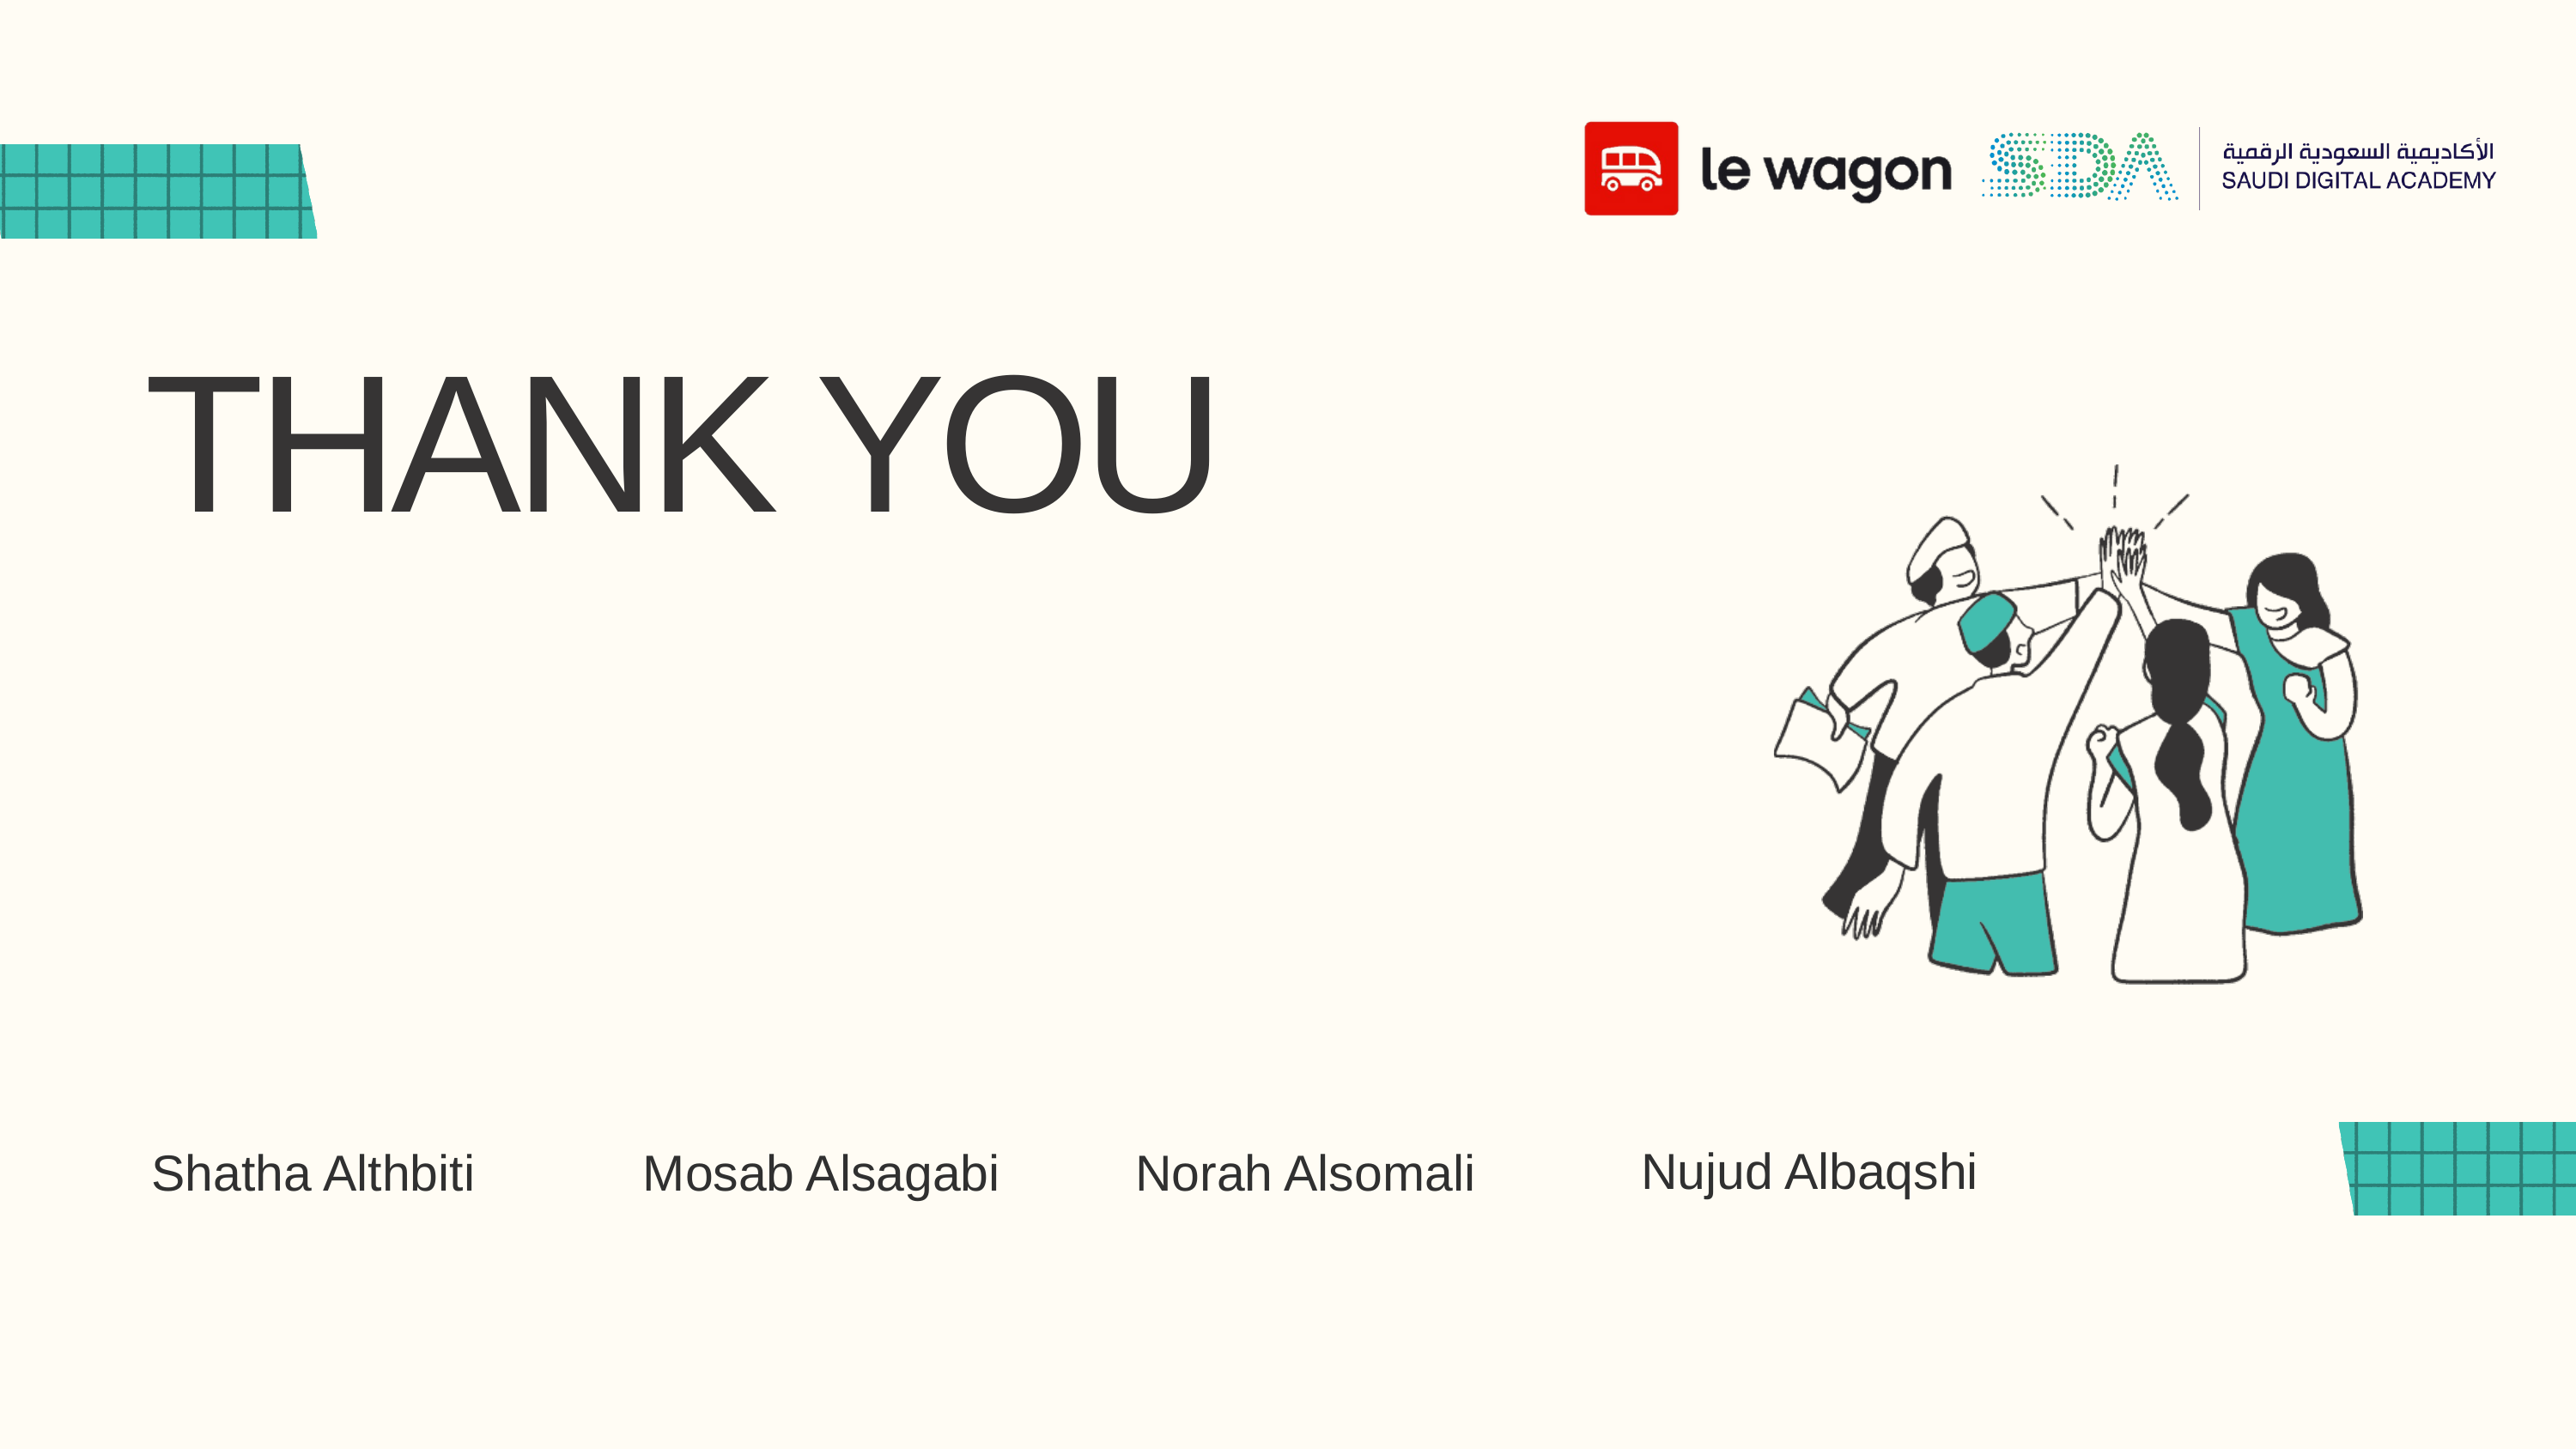

THANK YOU

Shatha Althbiti

Mosab Alsagabi

Norah Alsomali

 Nujud Albaqshi